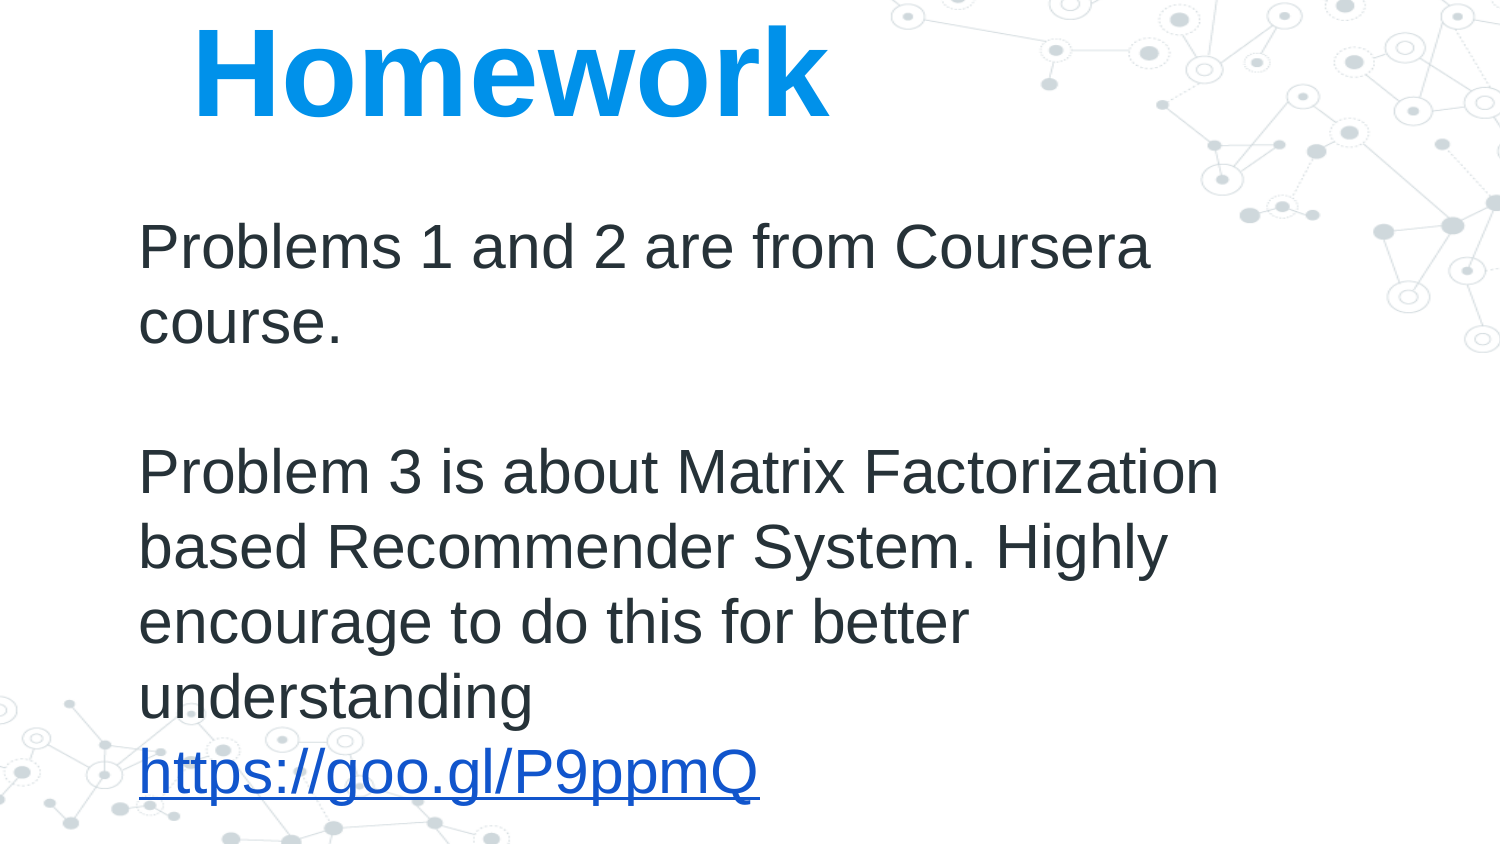

Homework

Problems 1 and 2 are from Coursera course.

Problem 3 is about Matrix Factorization based Recommender System. Highly encourage to do this for better understanding
https://goo.gl/P9ppmQ